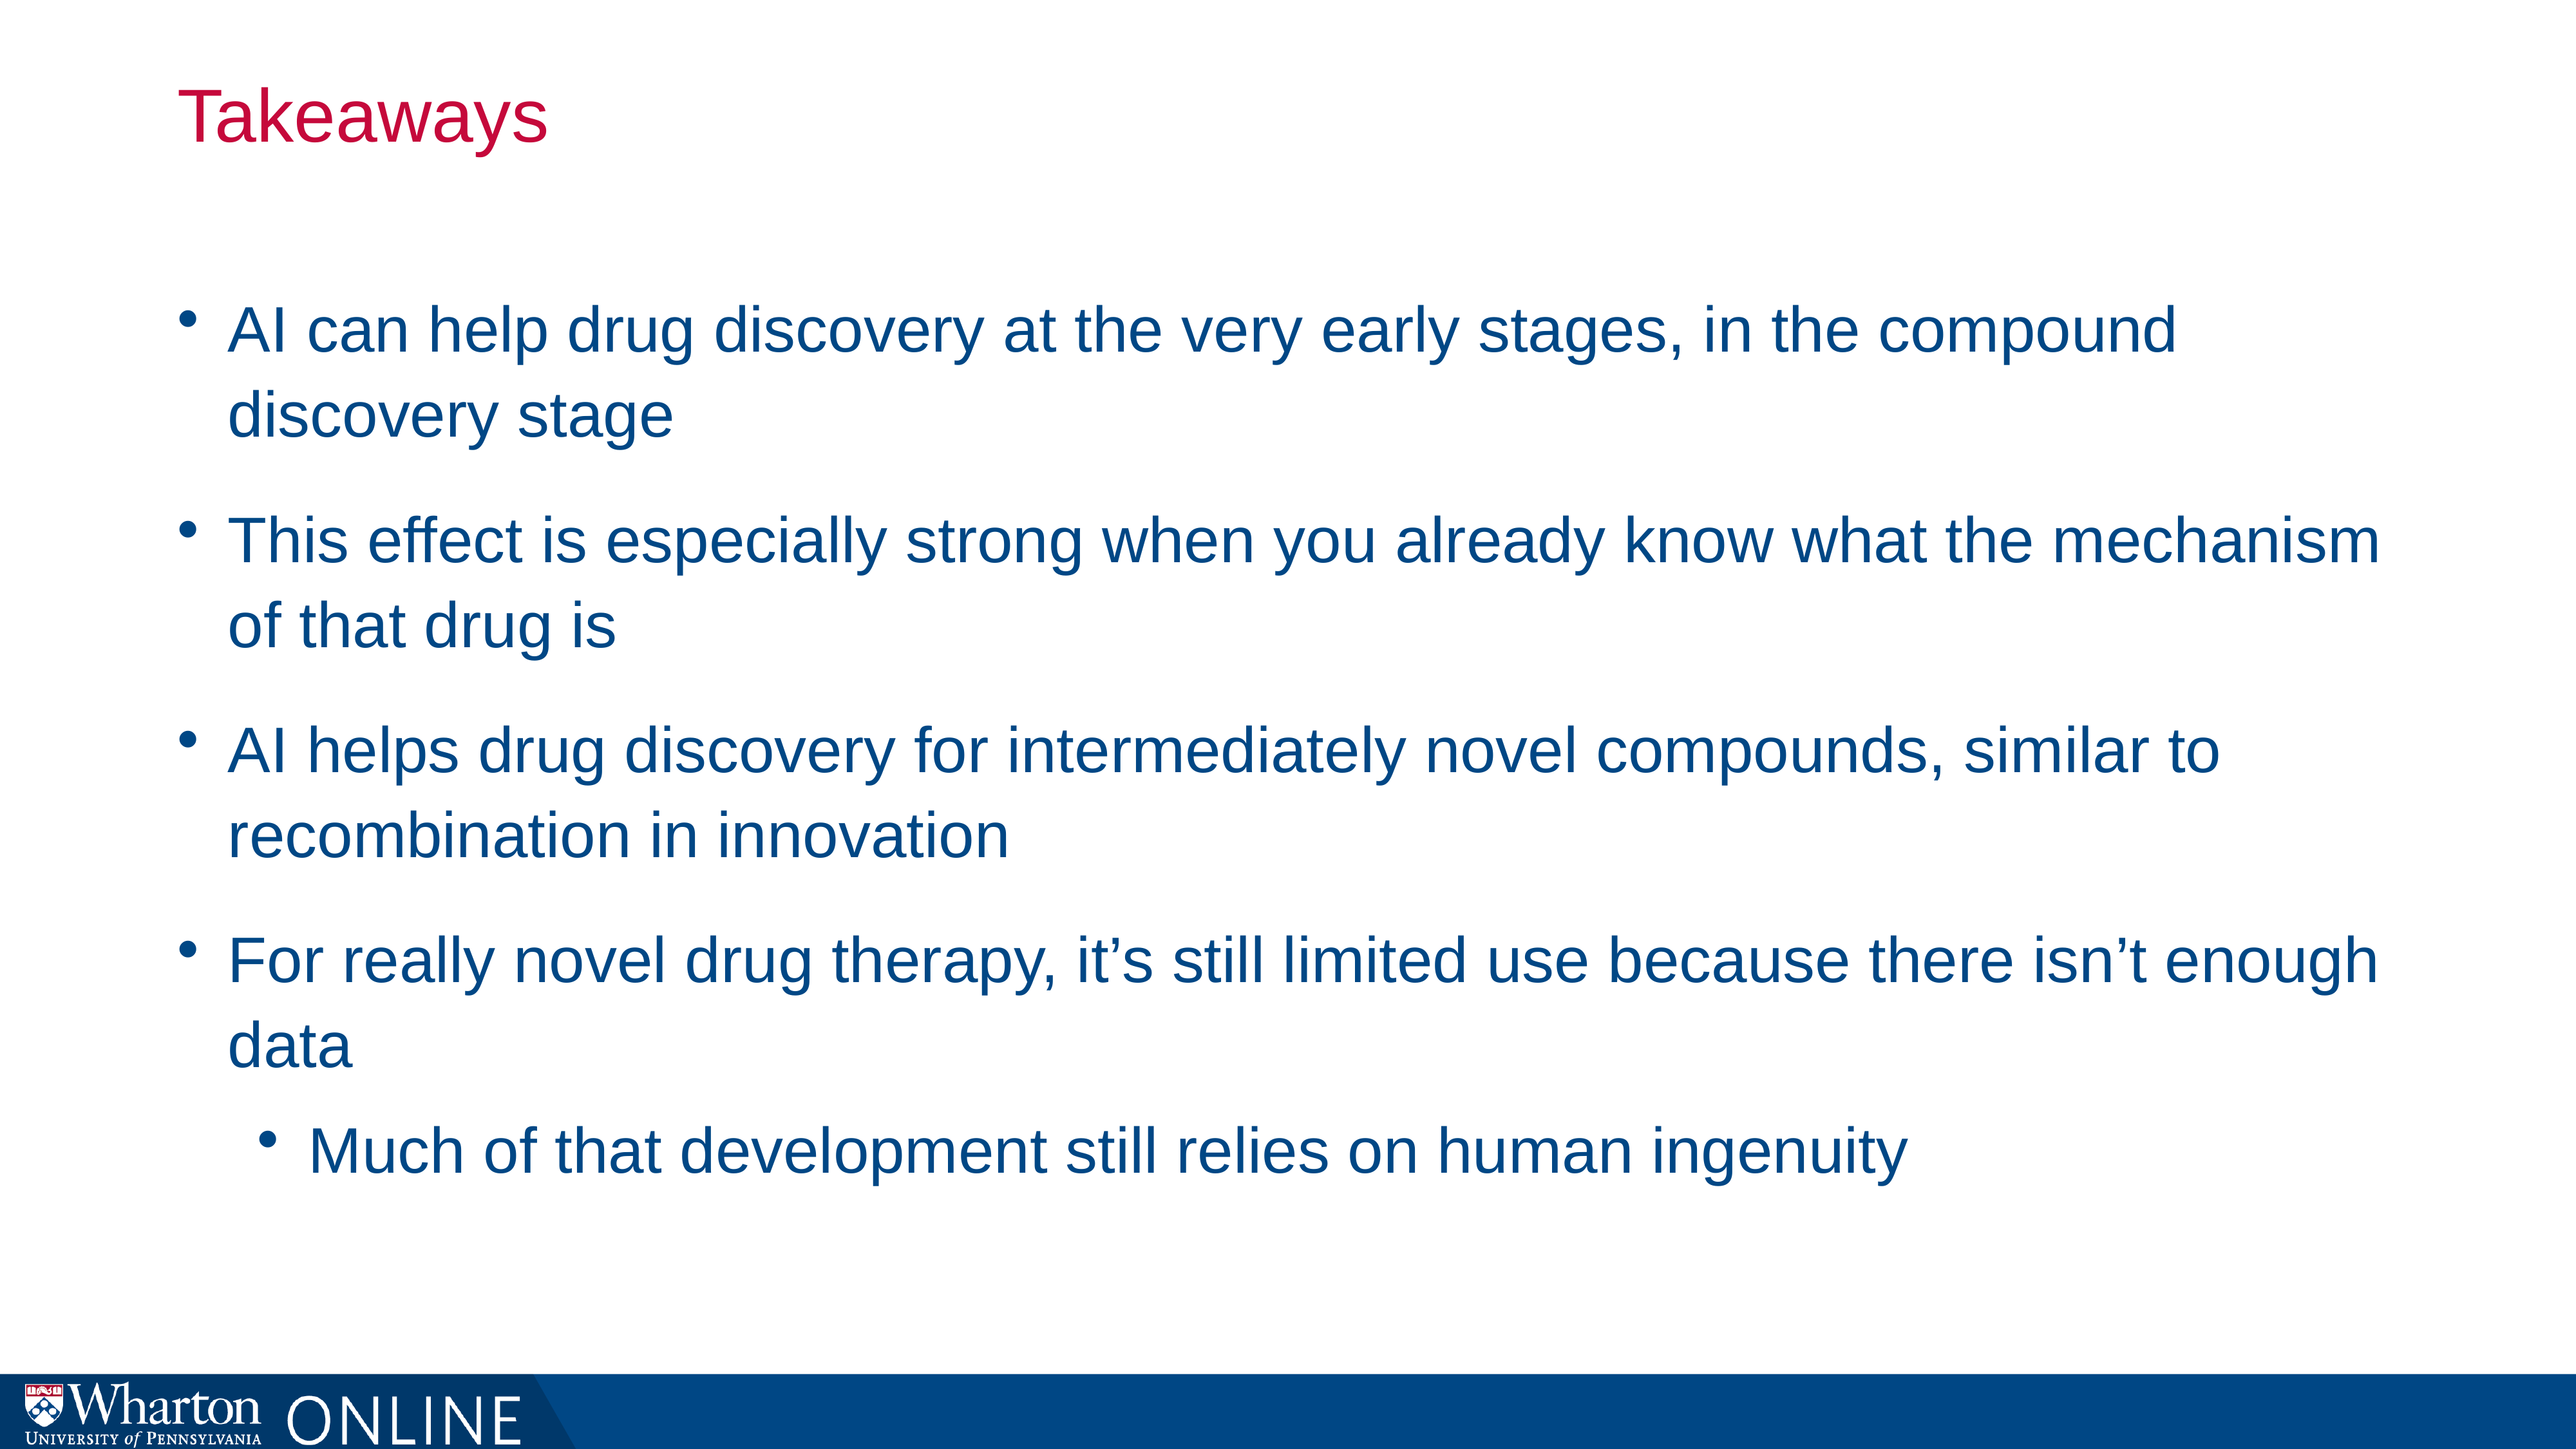

# Takeaways
AI can help drug discovery at the very early stages, in the compound discovery stage
This effect is especially strong when you already know what the mechanism of that drug is
AI helps drug discovery for intermediately novel compounds, similar to recombination in innovation
For really novel drug therapy, it’s still limited use because there isn’t enough data
Much of that development still relies on human ingenuity